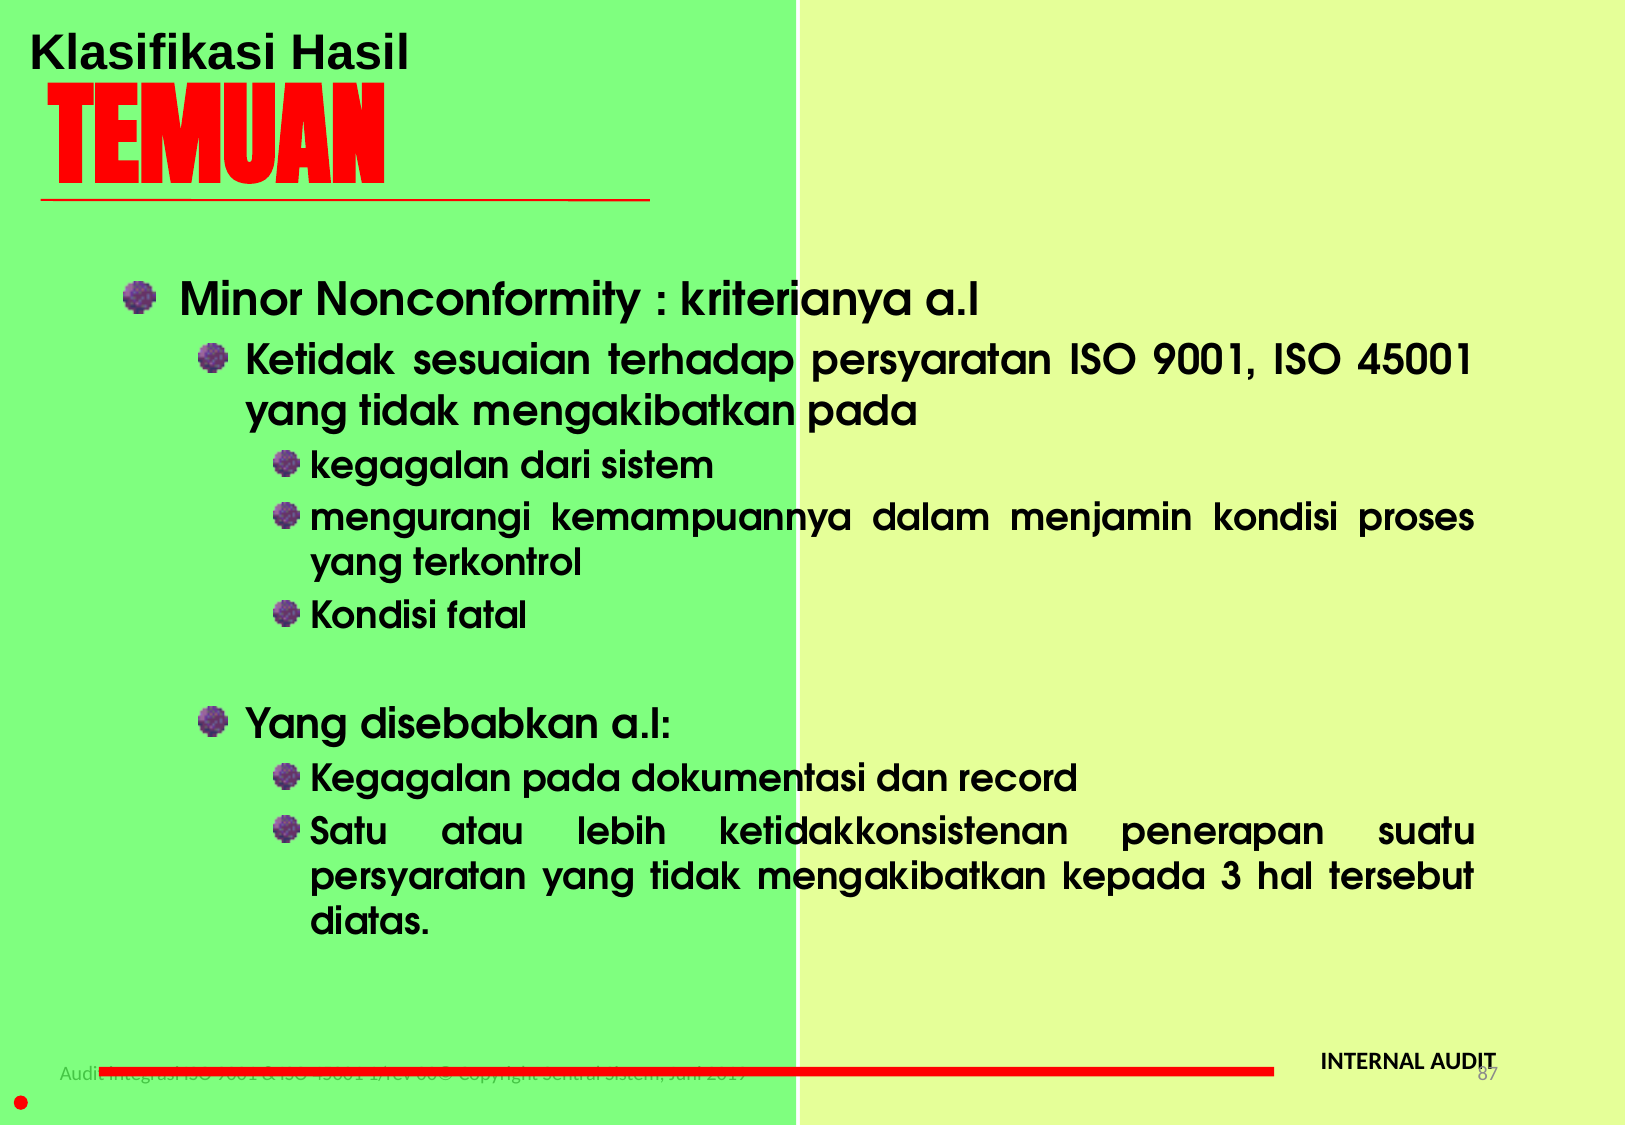

Klasifikasi Hasil
TEMUAN
Minor Nonconformity : kriterianya a.l
Ketidak sesuaian terhadap persyaratan ISO 9001, ISO 45001 yang tidak mengakibatkan pada
kegagalan dari sistem
mengurangi kemampuannya dalam menjamin kondisi proses yang terkontrol
Kondisi fatal

Yang disebabkan a.l:
Kegagalan pada dokumentasi dan record
Satu atau lebih ketidakkonsistenan penerapan suatu persyaratan yang tidak mengakibatkan kepada 3 hal tersebut diatas.

INTERNAL AUDIT
Audit integrasi ISO 9001 & ISO 45001 1/rev 00© Copyright Sentral Sistem, Juni 2019
87